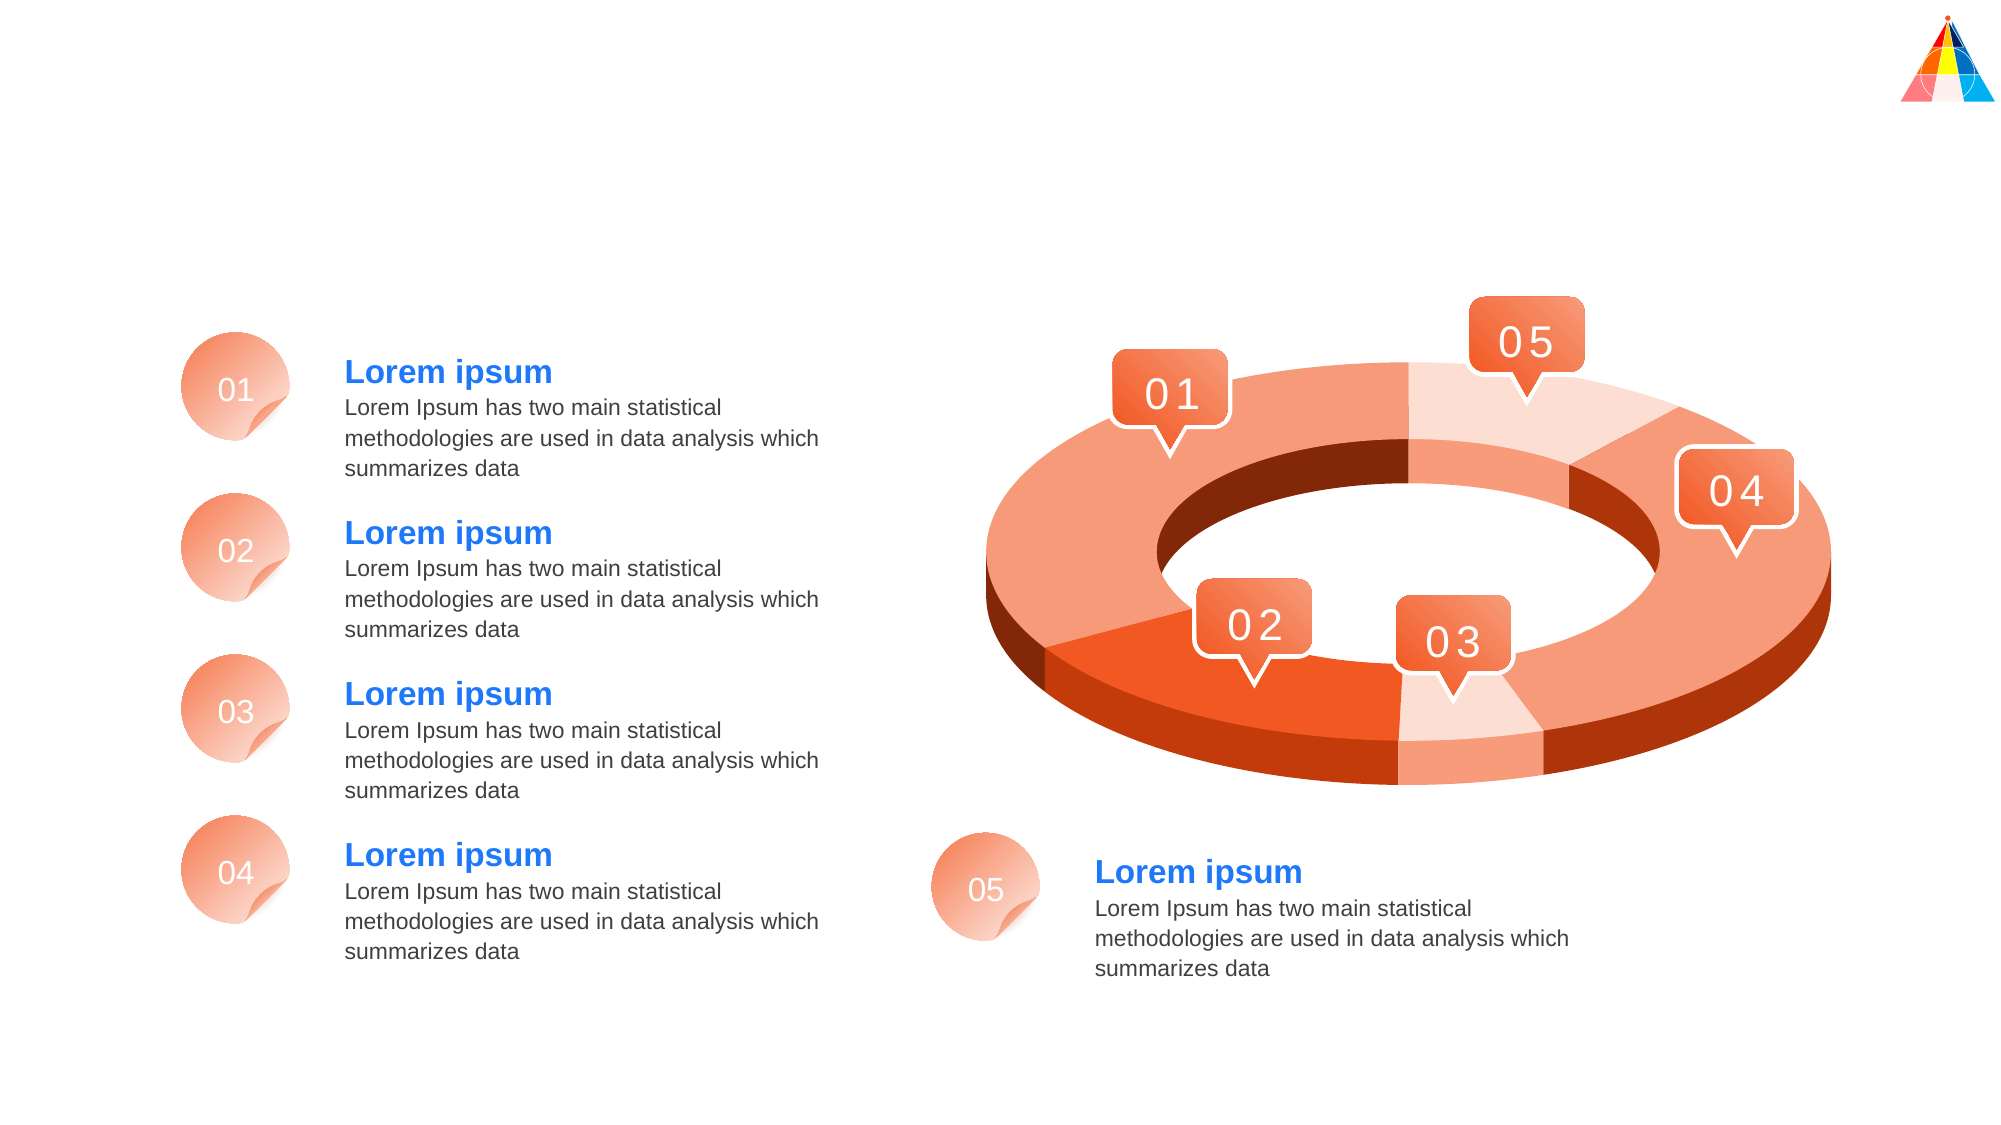

05

01

04

02

03

01
Lorem ipsum
Lorem Ipsum has two main statistical methodologies are used in data analysis which summarizes data

02
Lorem ipsum
Lorem Ipsum has two main statistical methodologies are used in data analysis which summarizes data

03
Lorem ipsum
Lorem Ipsum has two main statistical methodologies are used in data analysis which summarizes data

04
Lorem ipsum
Lorem Ipsum has two main statistical methodologies are used in data analysis which summarizes data

05
Lorem ipsum
Lorem Ipsum has two main statistical methodologies are used in data analysis which summarizes data